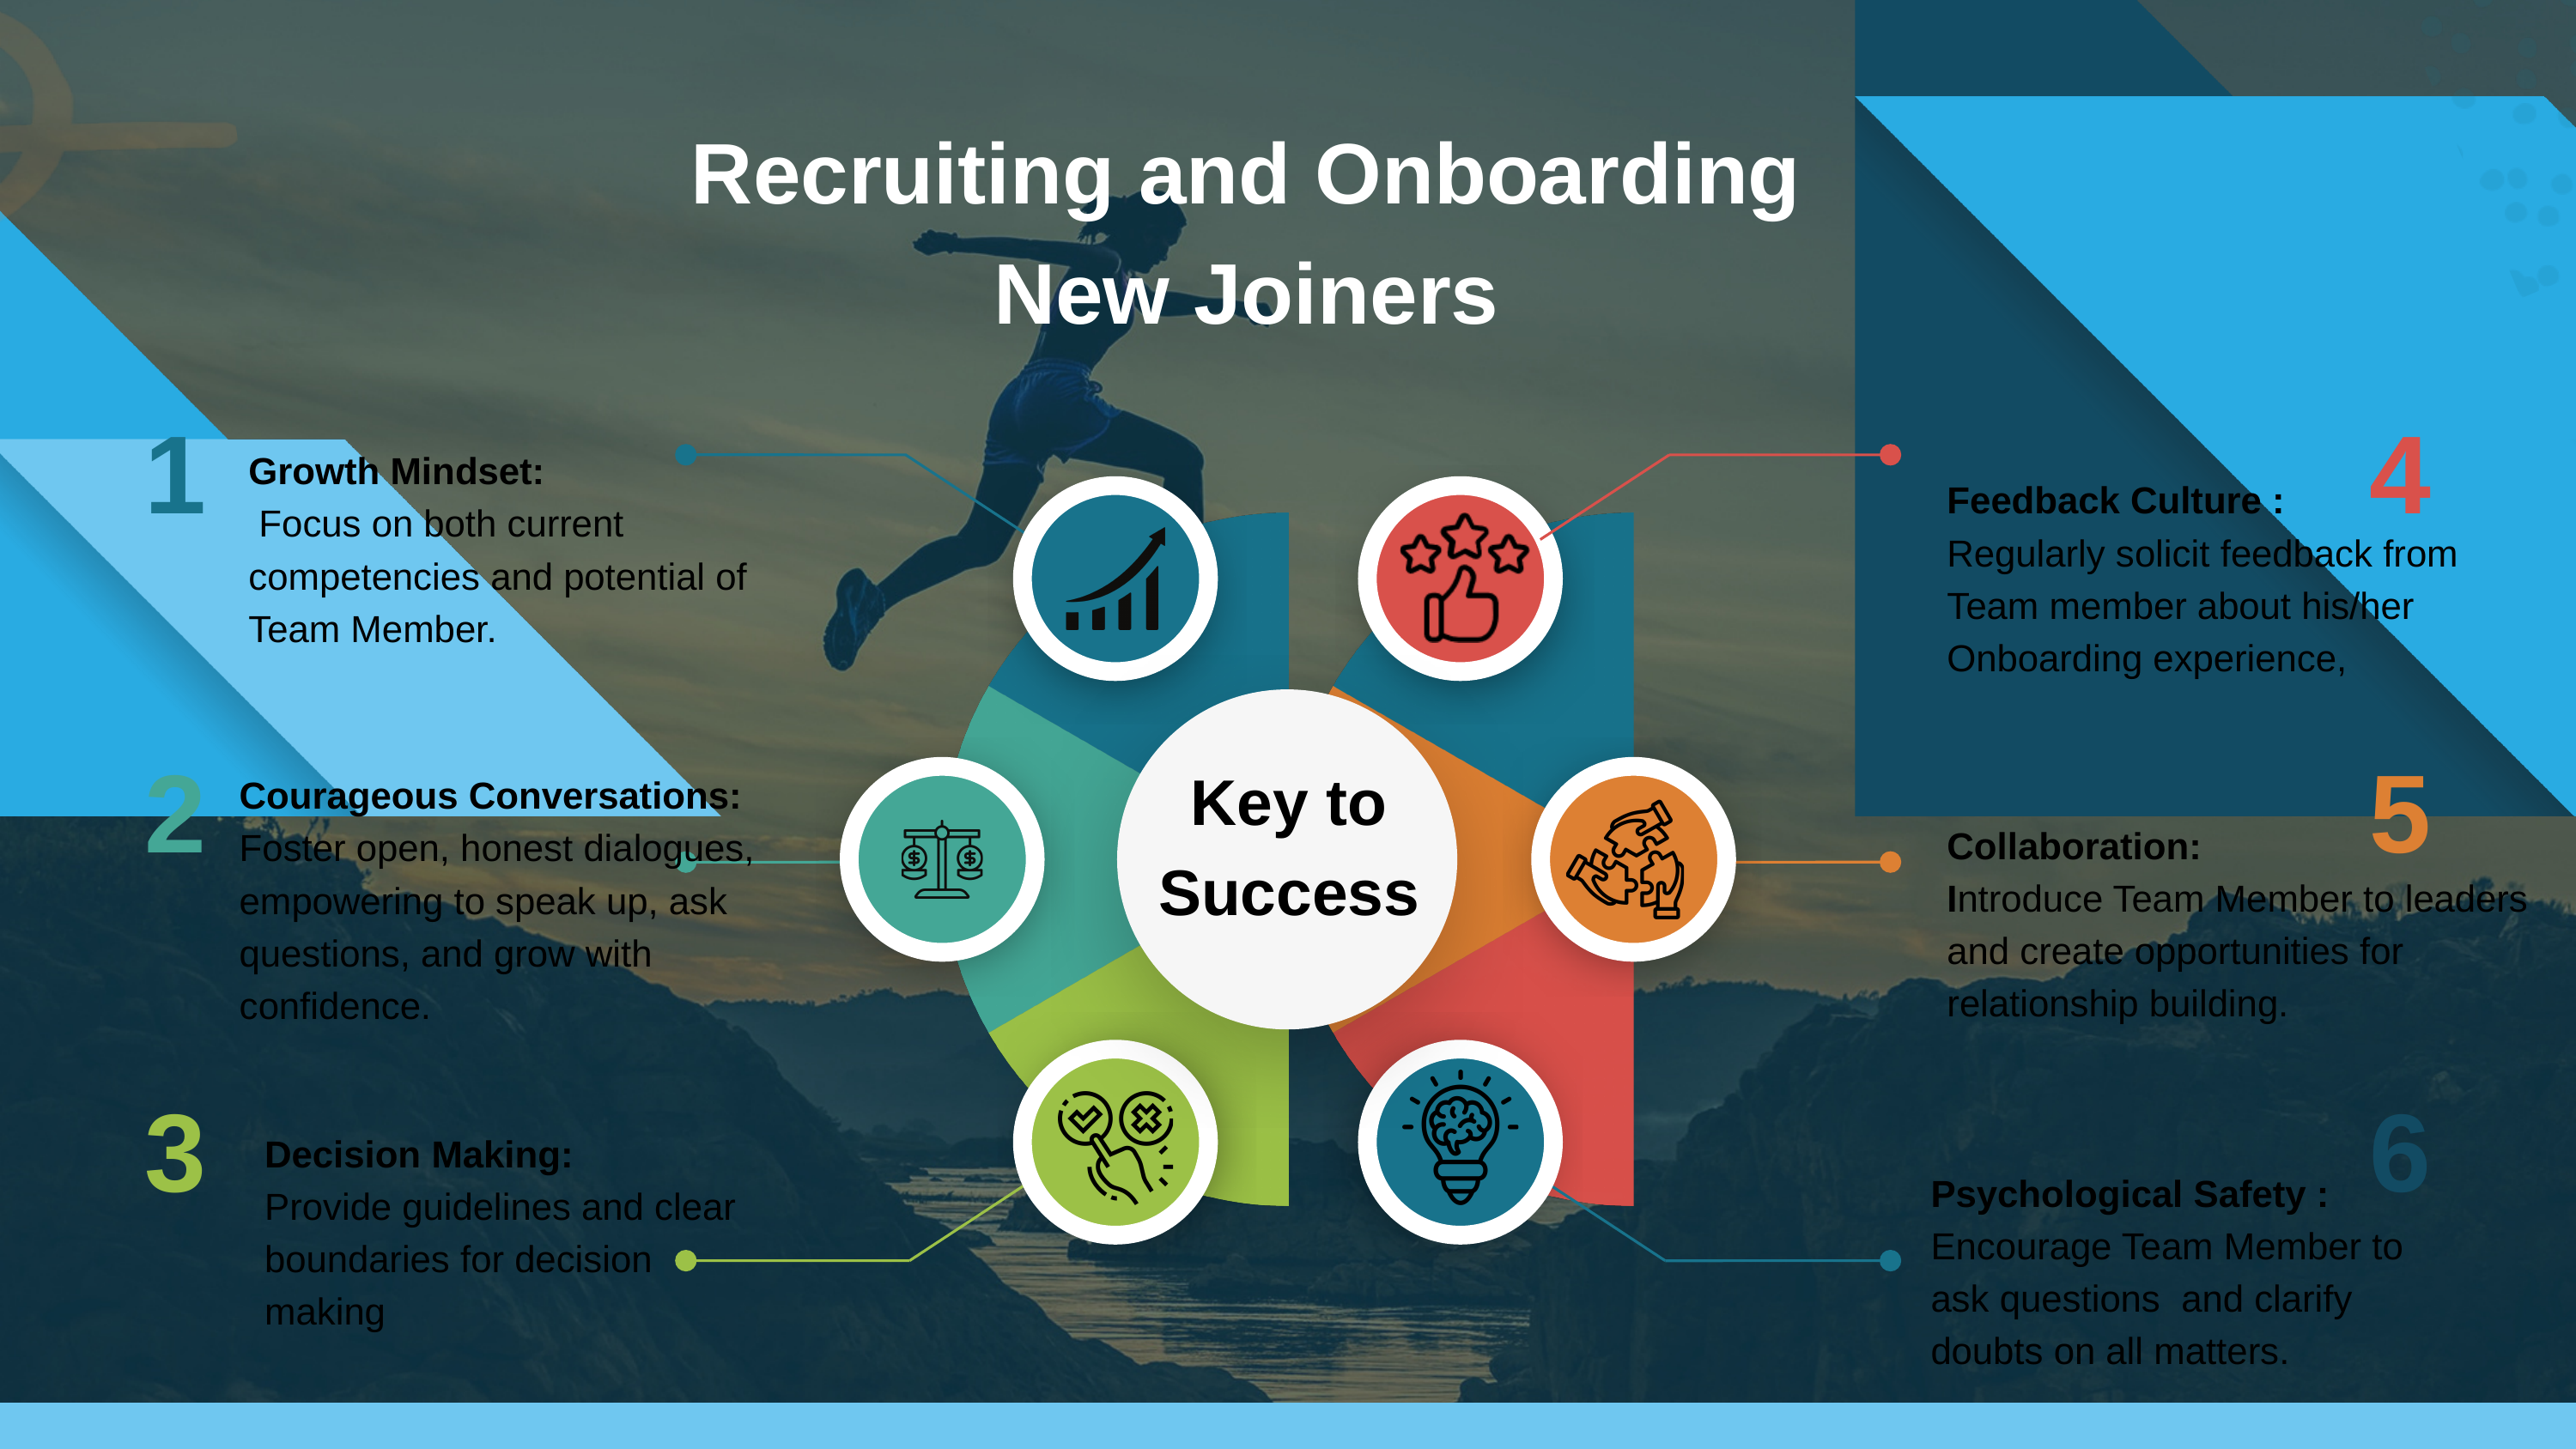

Recruiting and Onboarding New Joiners
1
4
Growth Mindset:
 Focus on both current competencies and potential of Team Member.

Feedback Culture :
Regularly solicit feedback from Team member about his/her  Onboarding experience,

2
5

Key to
Success
Courageous Conversations:
Foster open, honest dialogues, empowering to speak up, ask questions, and grow with confidence.

Collaboration:
Introduce Team Member to leaders and create opportunities for  relationship building.

3
6

Decision Making:
Provide guidelines and clear boundaries for decision making

Psychological Safety : Encourage Team Member to ask questions  and clarify doubts on all matters.